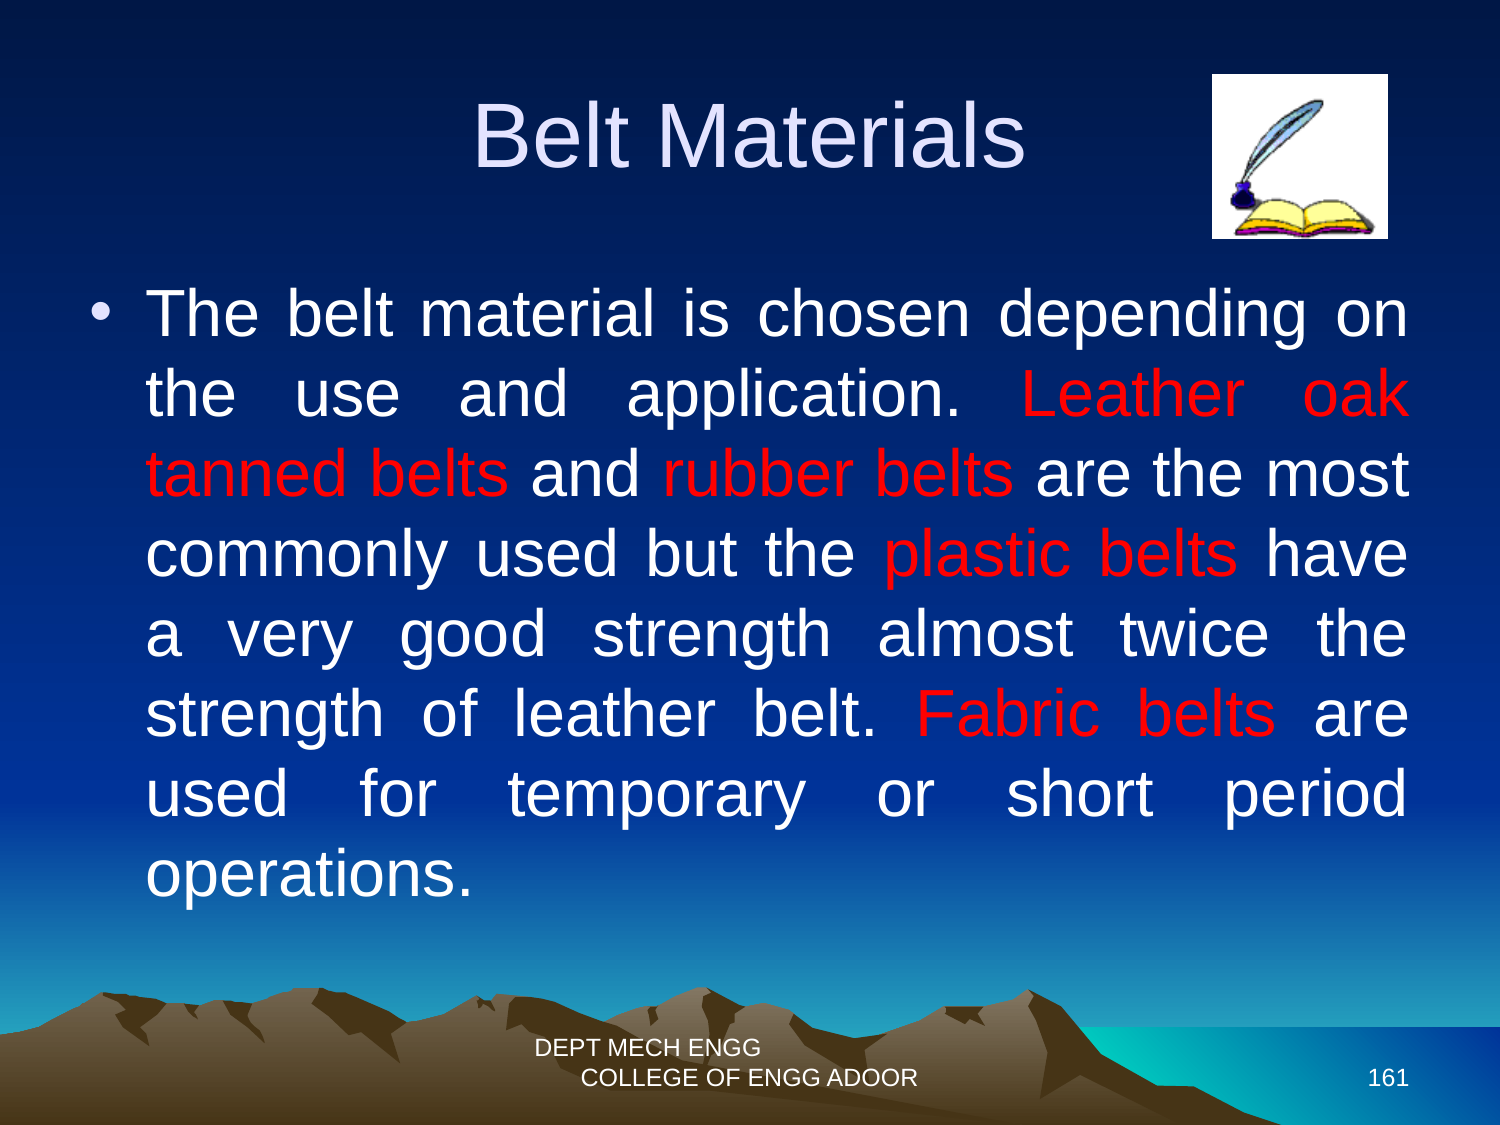

Belt Materials
The belt material is chosen depending on the use and application. Leather oak tanned belts and rubber belts are the most commonly used but the plastic belts have a very good strength almost twice the strength of leather belt. Fabric belts are used for temporary or short period operations.

DEPT MECH ENGG                              COLLEGE OF ENGG ADOOR
161